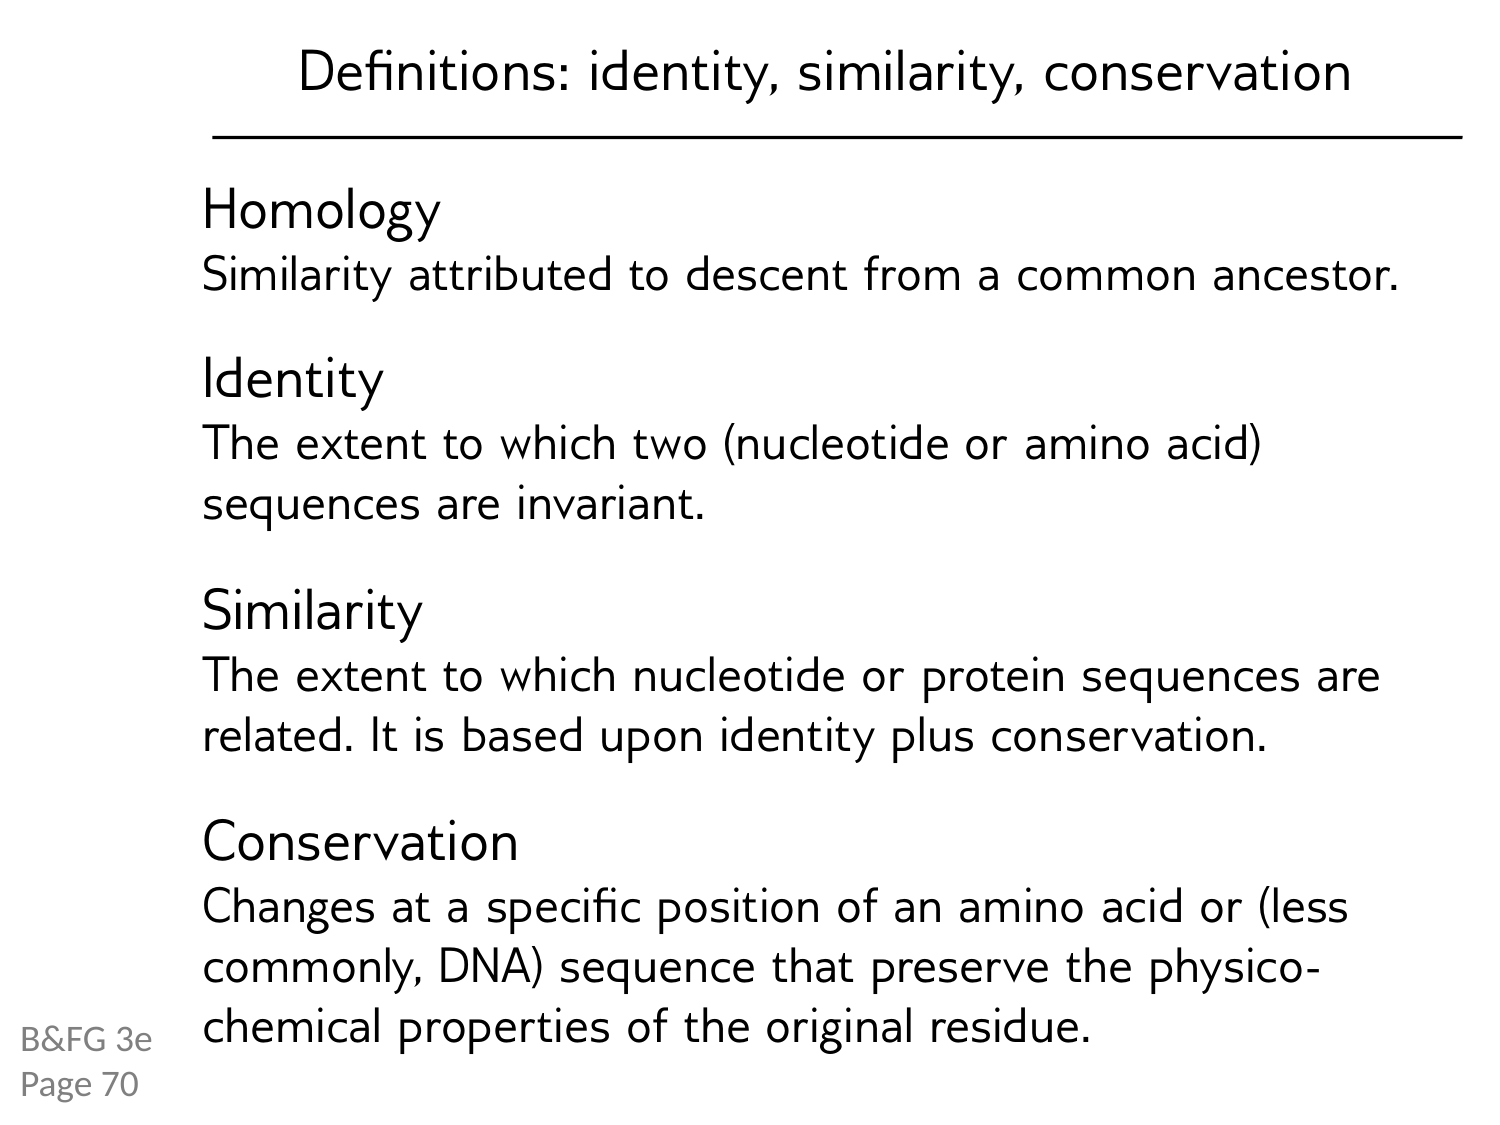

Definitions: identity, similarity, conservation

Homology
Similarity attributed to descent from a common ancestor.
Identity
The extent to which two (nucleotide or amino acid) sequences are invariant.
Similarity
The extent to which nucleotide or protein sequences are related. It is based upon identity plus conservation.
Conservation
Changes at a specific position of an amino acid or (less commonly, DNA) sequence that preserve the physico-chemical properties of the original residue.
B&FG 3e
Page 70